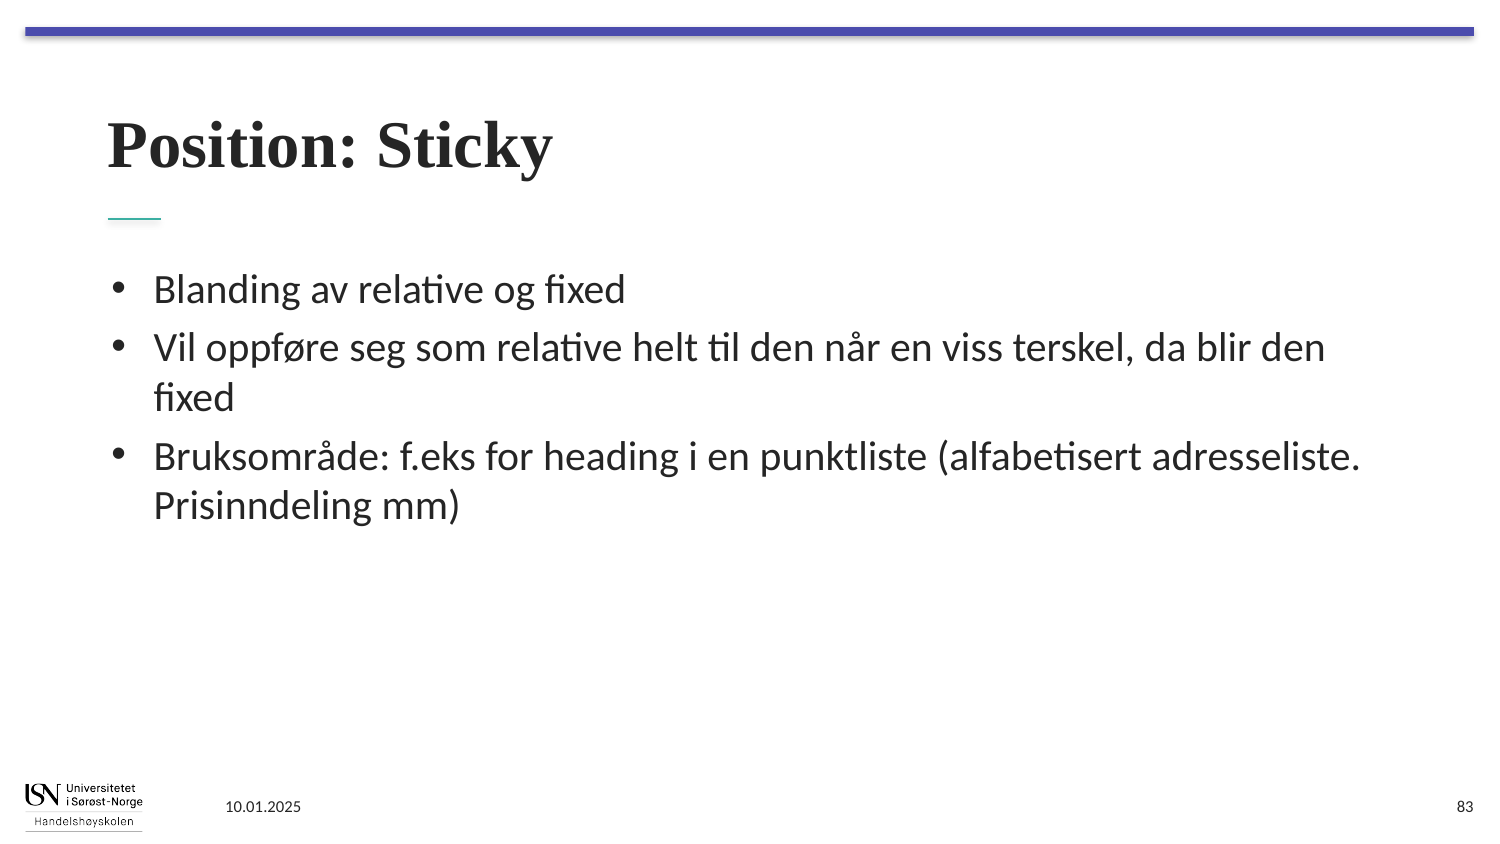

# Position: Sticky
Blanding av relative og fixed
Vil oppføre seg som relative helt til den når en viss terskel, da blir den fixed
Bruksområde: f.eks for heading i en punktliste (alfabetisert adresseliste. Prisinndeling mm)

10.01.2025
83